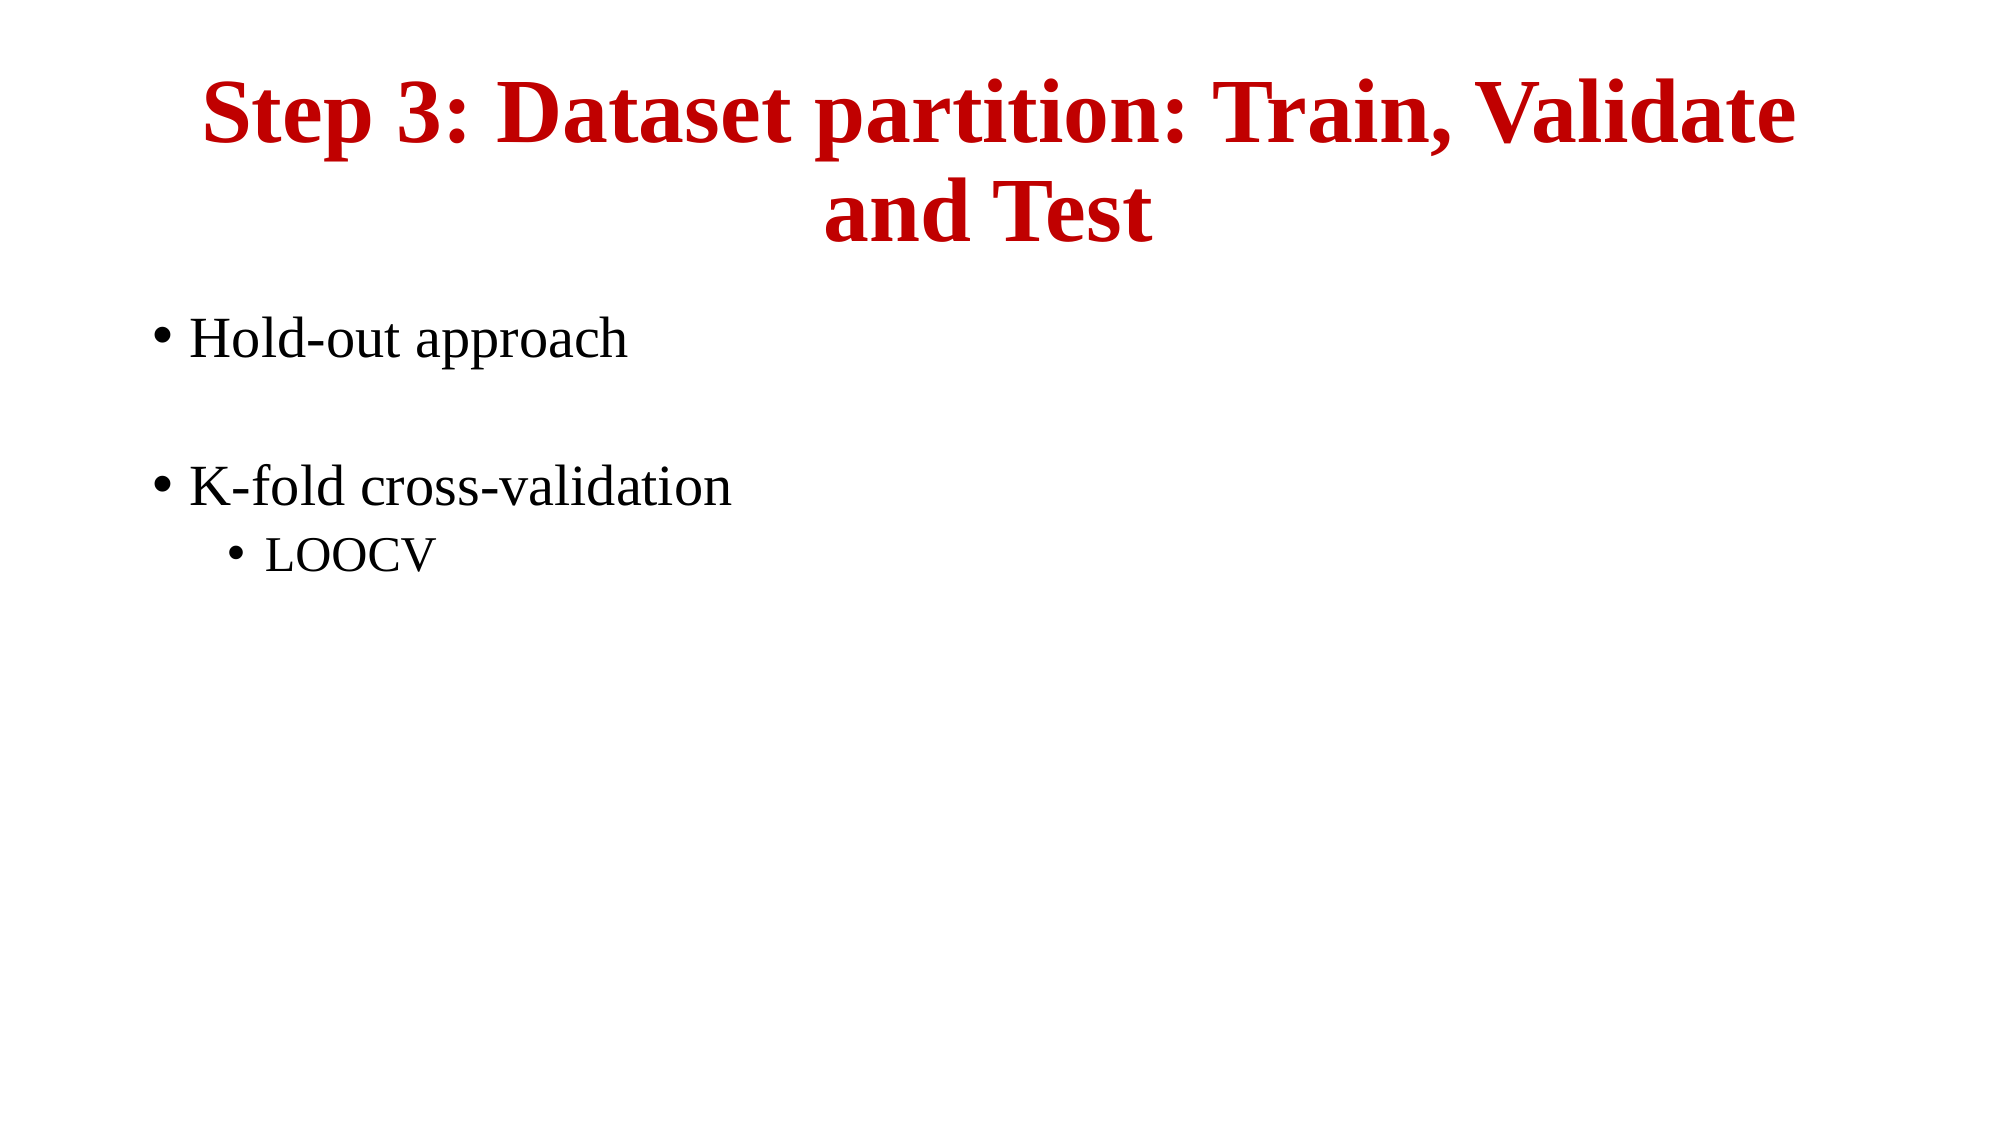

# Step 3: Dataset partition: Train, Validate and Test
Hold-out approach

K-fold cross-validation
LOOCV